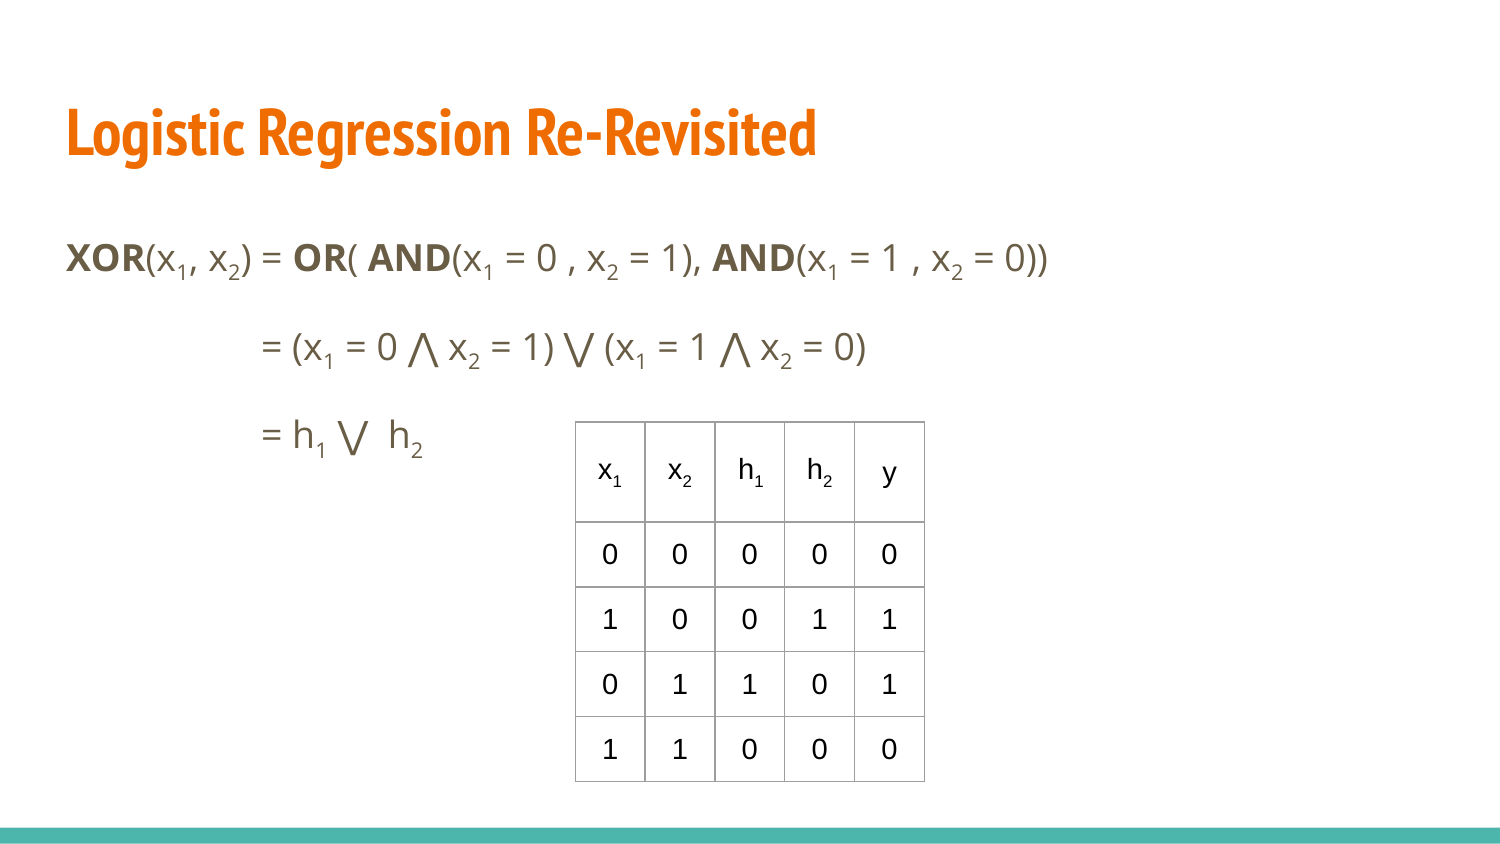

# Logistic Regression Re-Revisited
XOR(x1, x2) = OR( AND(x1 = 0 , x2 = 1), AND(x1 = 1 , x2 = 0))
                    = (x1 = 0 ⋀ x2 = 1) ⋁ (x1 = 1 ⋀ x2 = 0)
                    = h1 ⋁  h2
| x1 | x2 | h1 | h2 | y |
| --- | --- | --- | --- | --- |
| 0 | 0 | 0 | 0 | 0 |
| 1 | 0 | 0 | 1 | 1 |
| 0 | 1 | 1 | 0 | 1 |
| 1 | 1 | 0 | 0 | 0 |